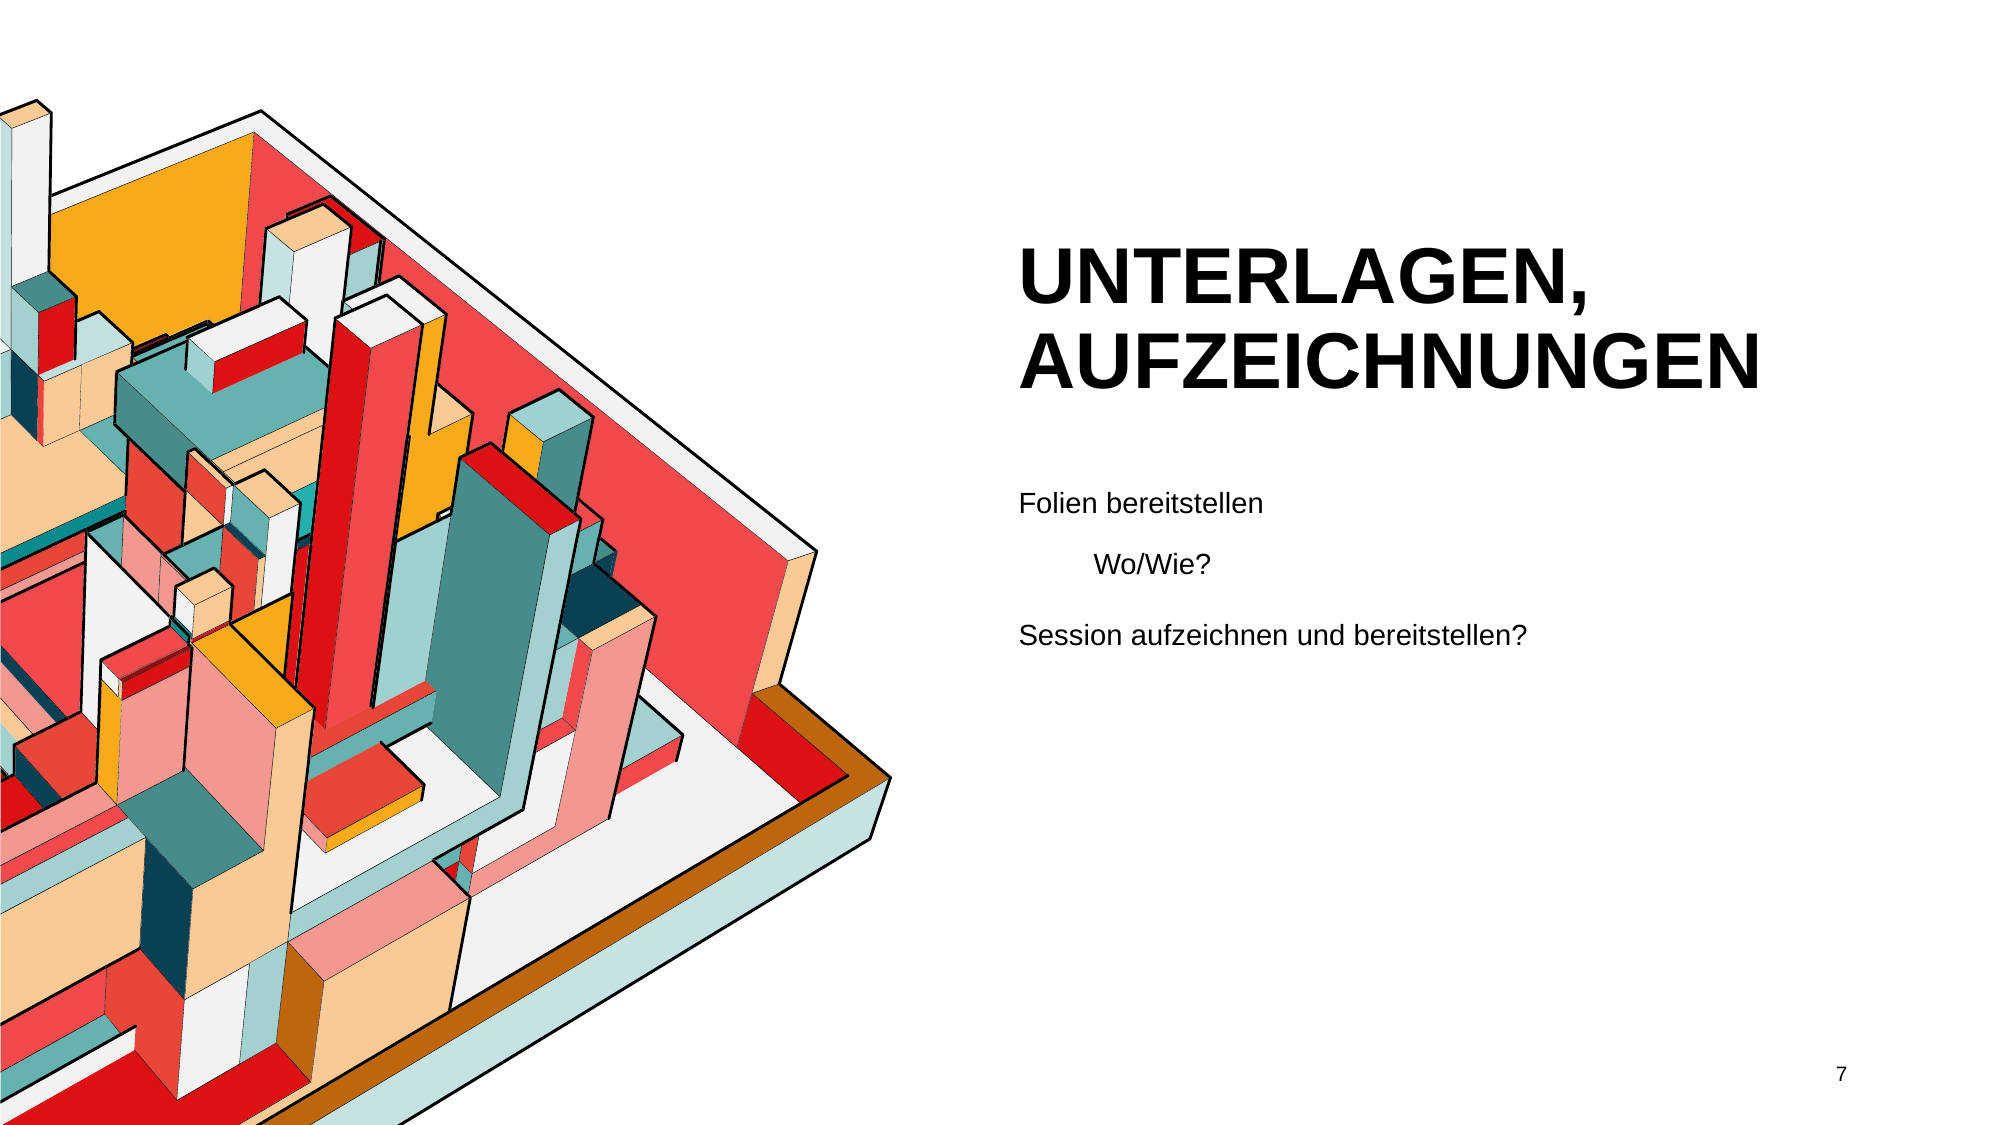

# Unterlagen, Aufzeichnungen
Folien bereitstellen
Wo/Wie?
Session aufzeichnen und bereitstellen?
7